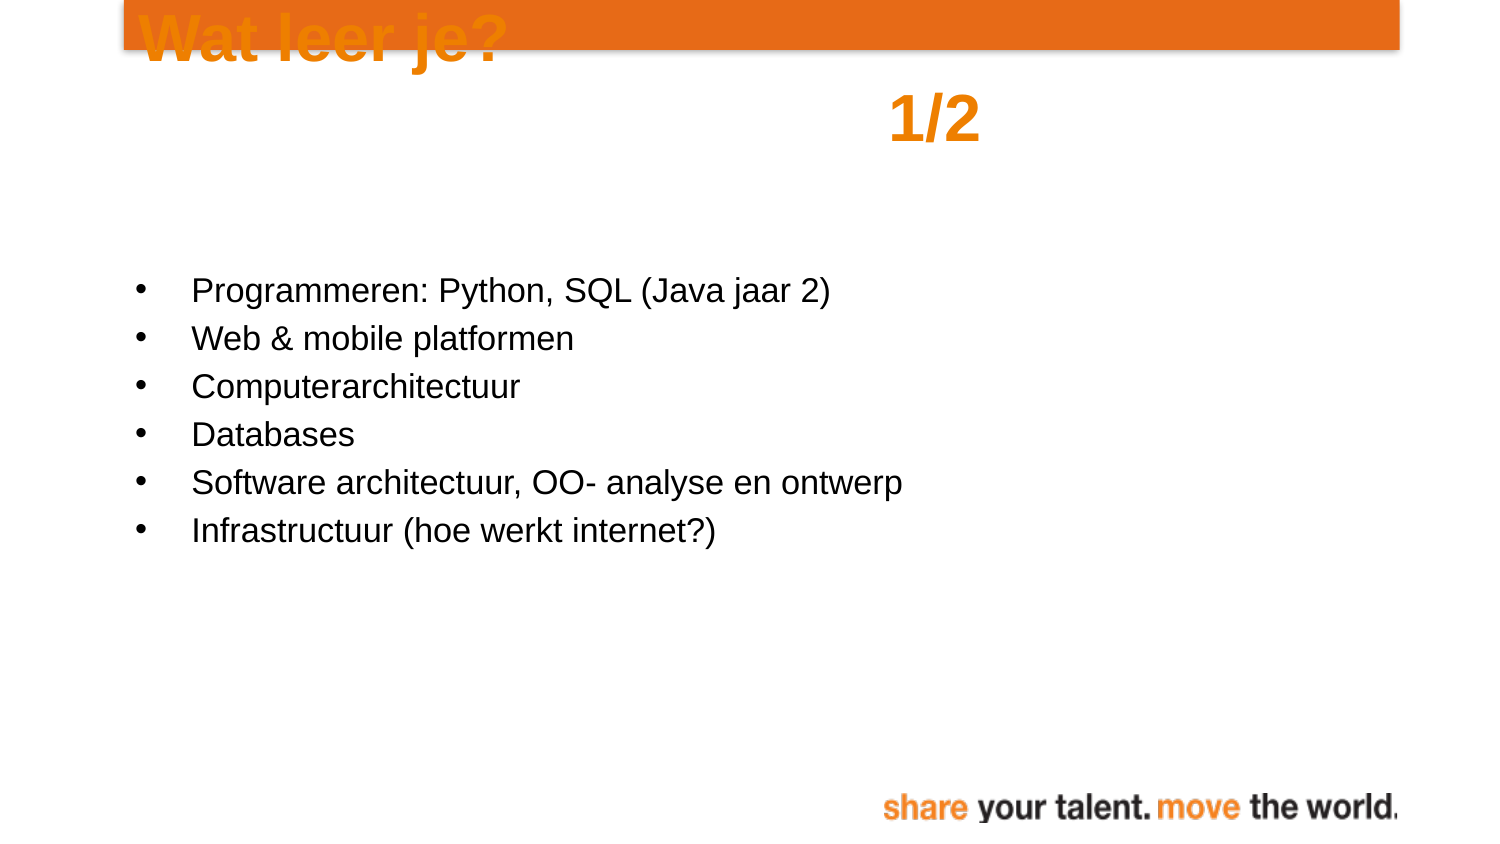

# Wat leer je?											1/2
Programmeren: Python, SQL (Java jaar 2)
Web & mobile platformen
Computerarchitectuur
Databases
Software architectuur, OO- analyse en ontwerp
Infrastructuur (hoe werkt internet?)